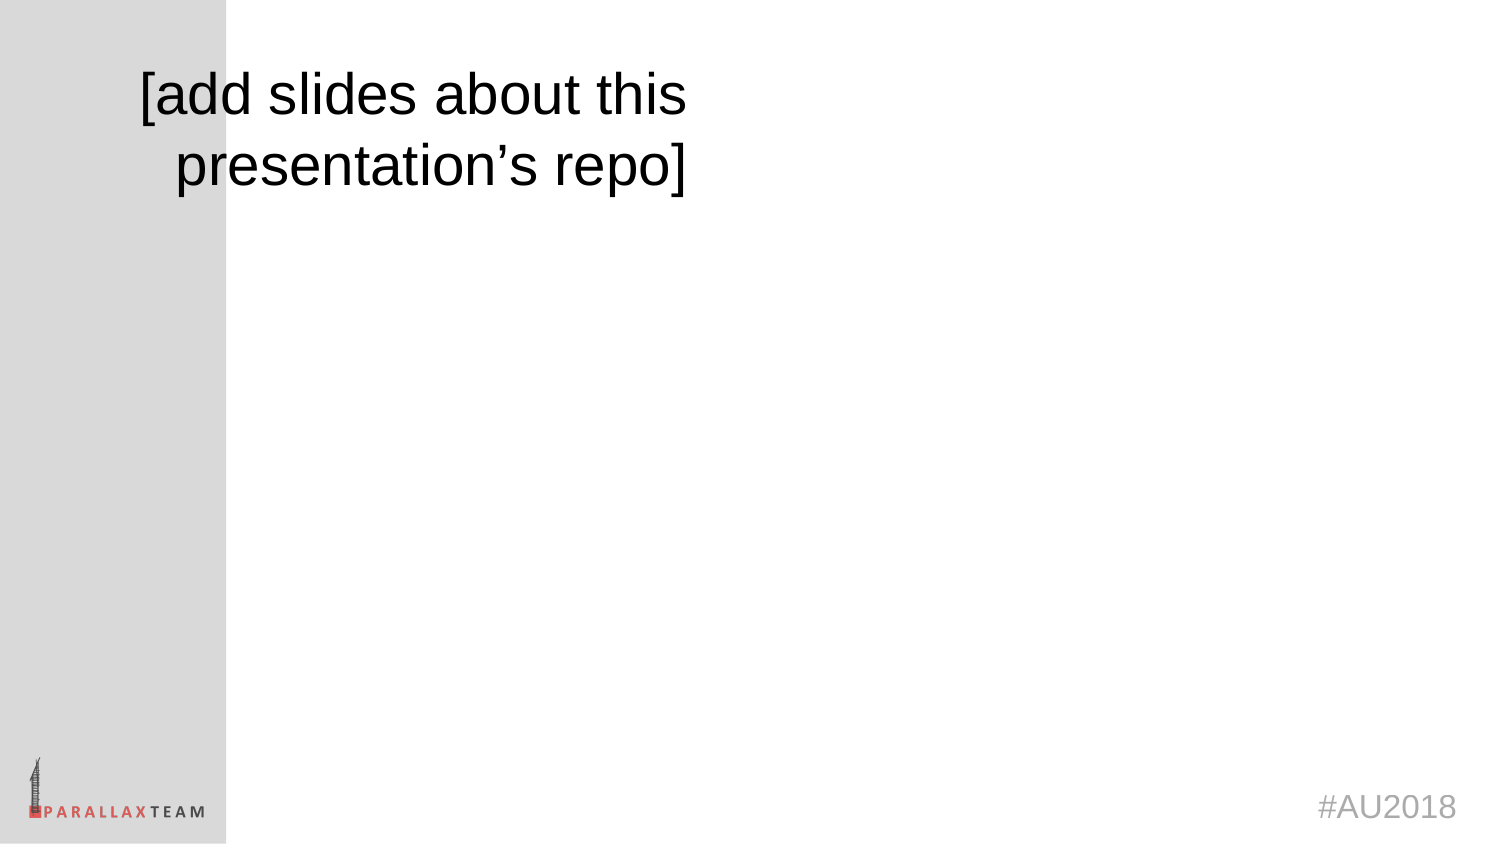

# [add slides about this presentation’s repo]